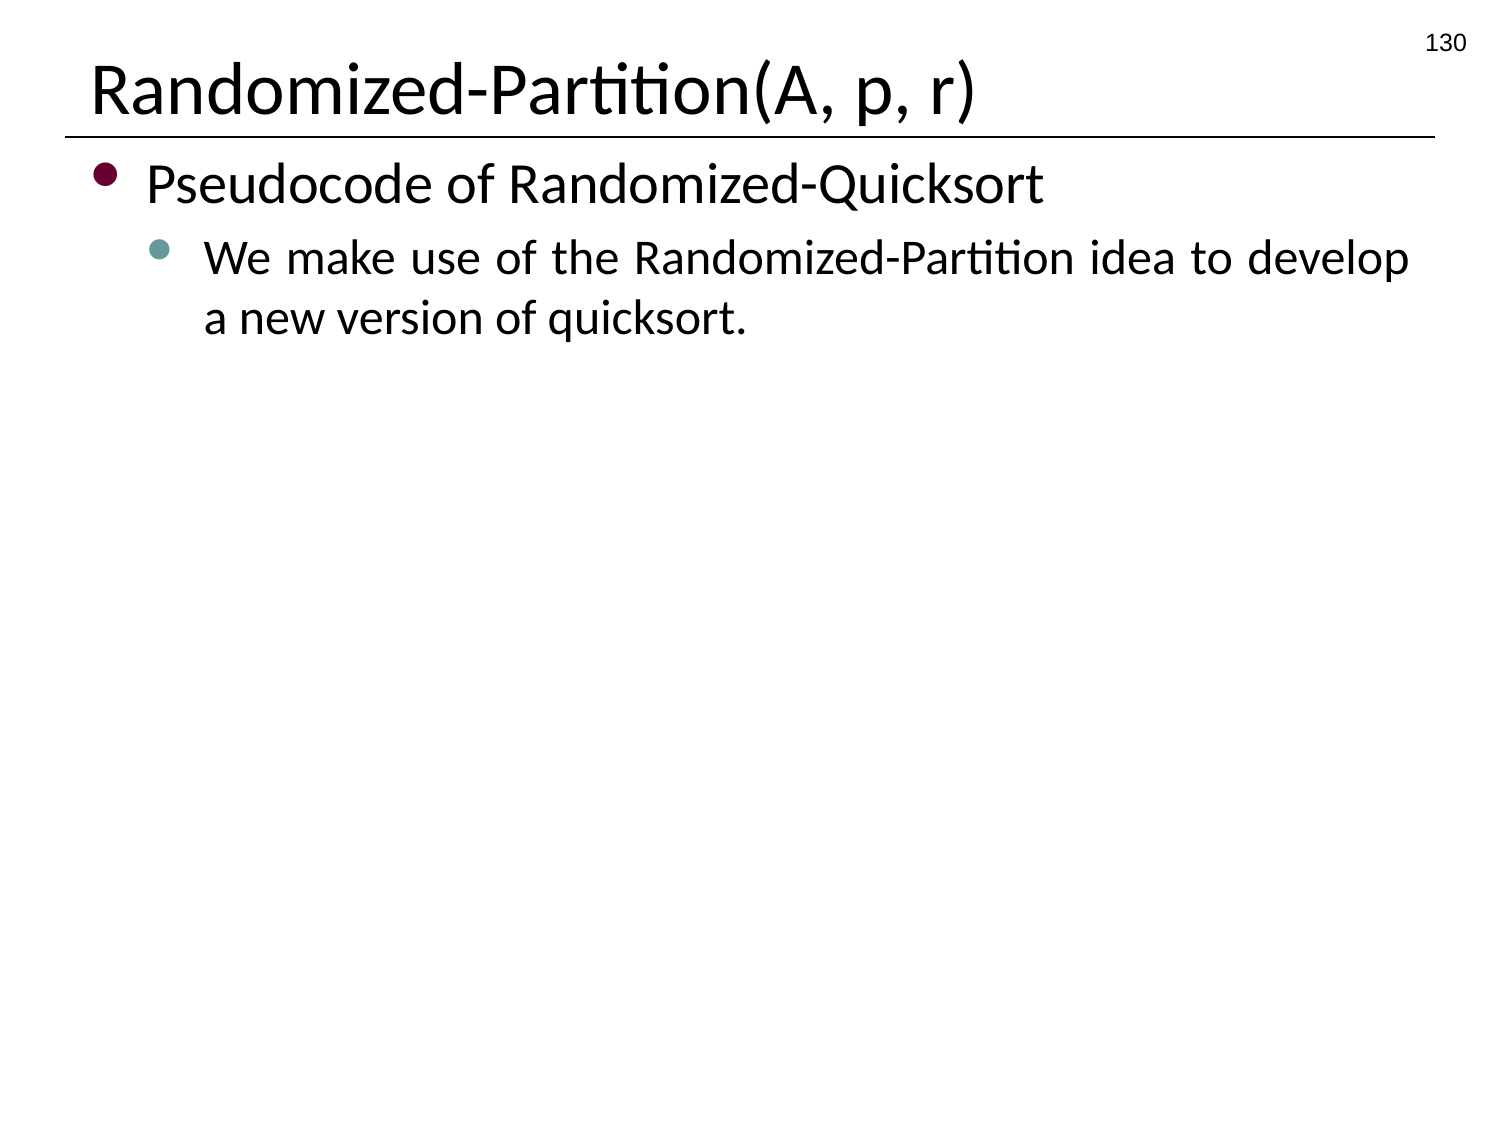

130
# Randomized-Partition(A, p, r)
Pseudocode of Randomized-Quicksort
We make use of the Randomized-Partition idea to develop a new version of quicksort.